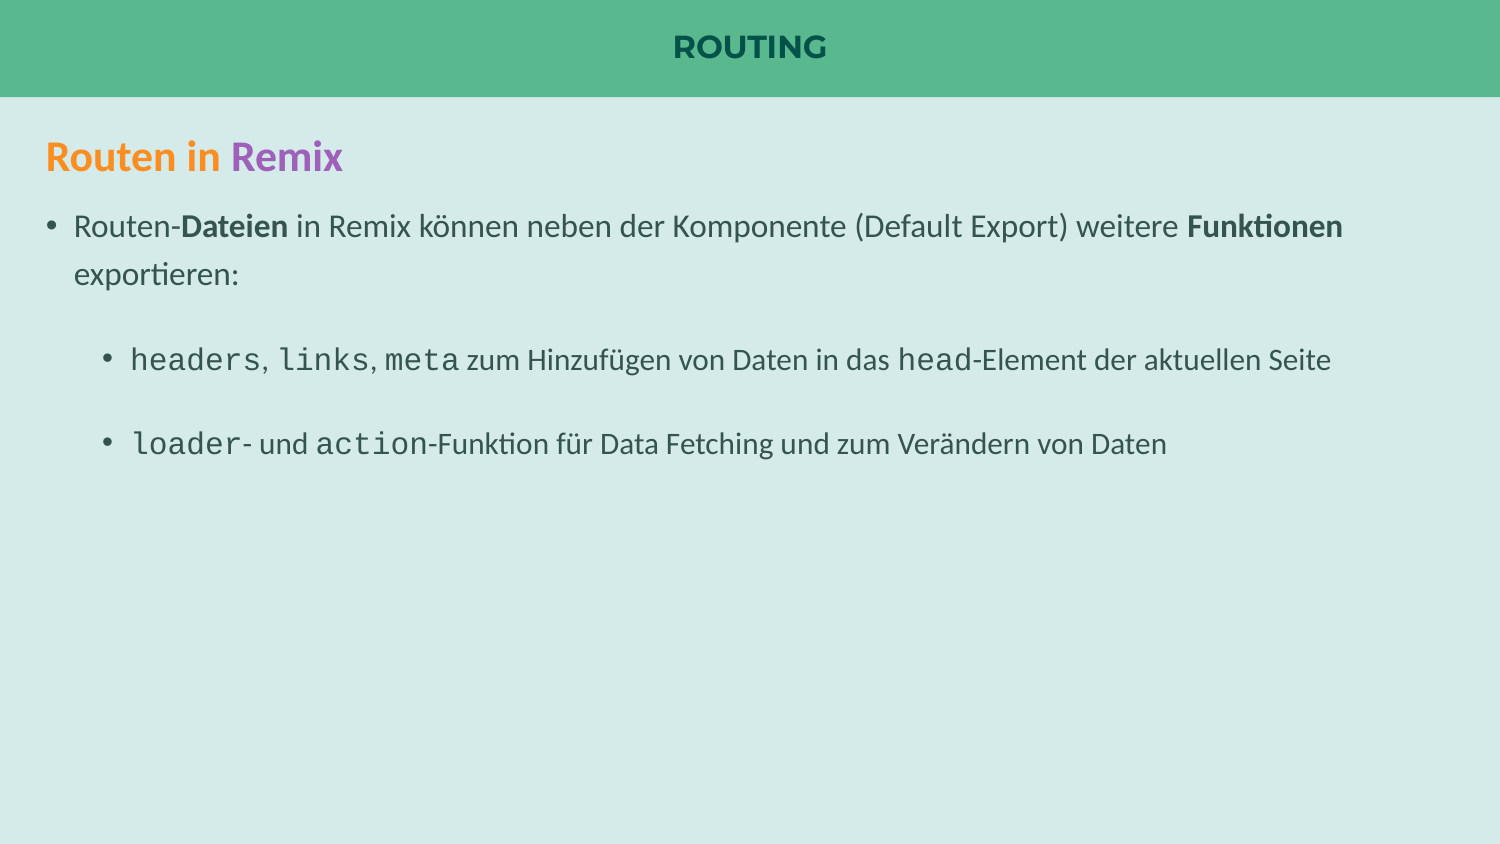

SCREENSHOT o.ä.
# Routing
Routen in Remix
Routen-Dateien in Remix können neben der Komponente (Default Export) weitere Funktionen exportieren:
headers, links, meta zum Hinzufügen von Daten in das head-Element der aktuellen Seite
loader- und action-Funktion für Data Fetching und zum Verändern von Daten